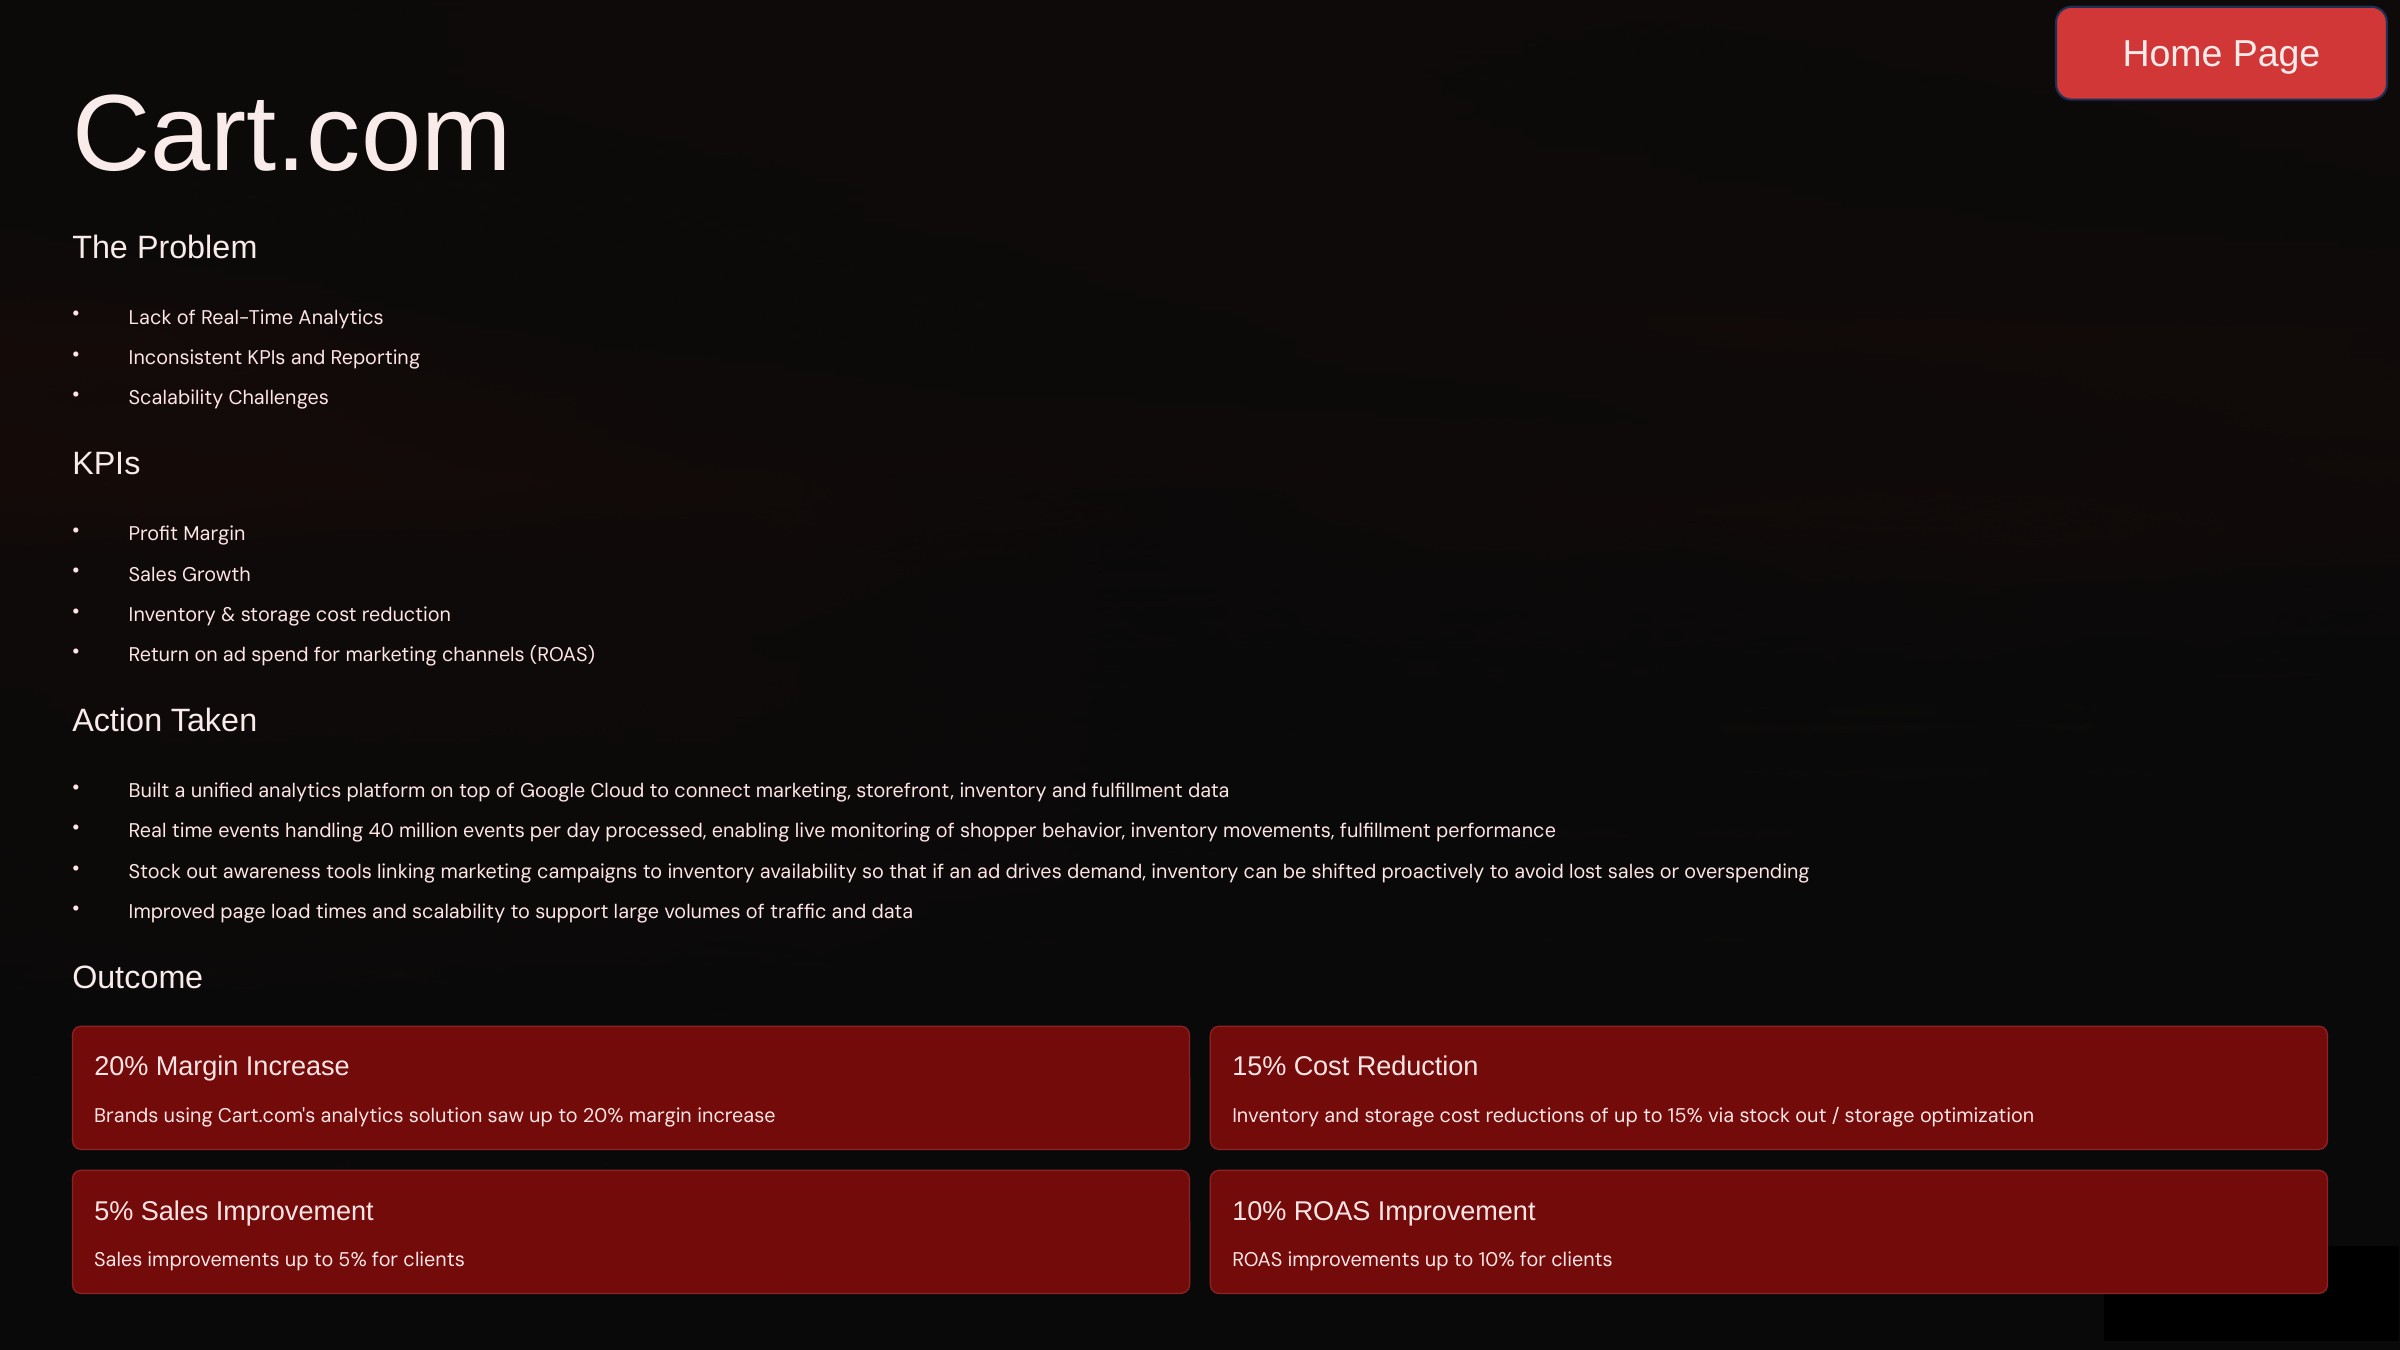

Home Page
Cart.com
The Problem
Lack of Real-Time Analytics
Inconsistent KPIs and Reporting
Scalability Challenges
KPIs
Profit Margin
Sales Growth
Inventory & storage cost reduction
Return on ad spend for marketing channels (ROAS)
Action Taken
Built a unified analytics platform on top of Google Cloud to connect marketing, storefront, inventory and fulfillment data
Real time events handling 40 million events per day processed, enabling live monitoring of shopper behavior, inventory movements, fulfillment performance
Stock out awareness tools linking marketing campaigns to inventory availability so that if an ad drives demand, inventory can be shifted proactively to avoid lost sales or overspending
Improved page load times and scalability to support large volumes of traffic and data
Outcome

20% Margin Increase
15% Cost Reduction
Brands using Cart.com's analytics solution saw up to 20% margin increase
Inventory and storage cost reductions of up to 15% via stock out / storage optimization

5% Sales Improvement
10% ROAS Improvement
Sales improvements up to 5% for clients
ROAS improvements up to 10% for clients